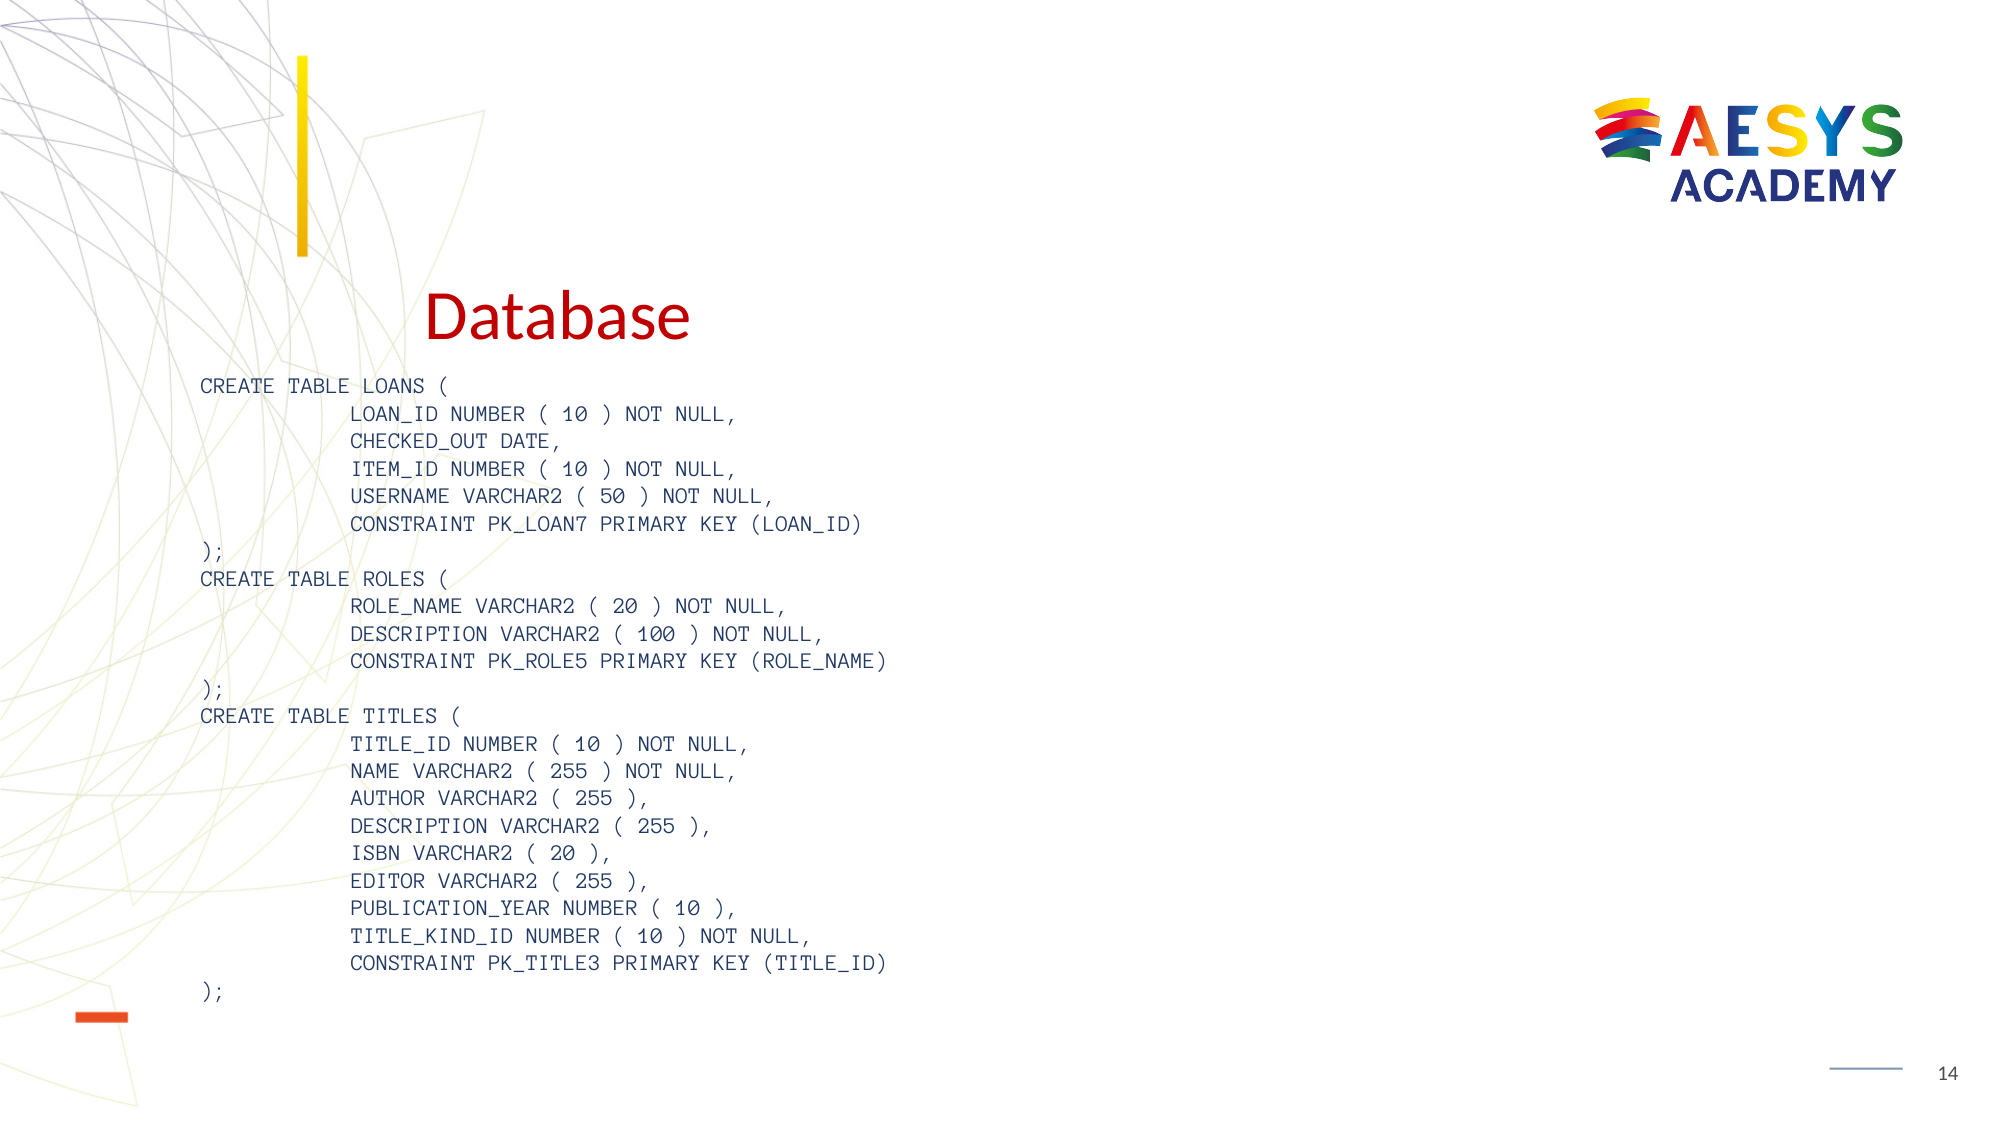

# Database
CREATE TABLE LOANS (
	LOAN_ID NUMBER ( 10 ) NOT NULL,
	CHECKED_OUT DATE,
	ITEM_ID NUMBER ( 10 ) NOT NULL,
	USERNAME VARCHAR2 ( 50 ) NOT NULL,
	CONSTRAINT PK_LOAN7 PRIMARY KEY (LOAN_ID)
);
CREATE TABLE ROLES (
	ROLE_NAME VARCHAR2 ( 20 ) NOT NULL,
	DESCRIPTION VARCHAR2 ( 100 ) NOT NULL,
	CONSTRAINT PK_ROLE5 PRIMARY KEY (ROLE_NAME)
);
CREATE TABLE TITLES (
	TITLE_ID NUMBER ( 10 ) NOT NULL,
	NAME VARCHAR2 ( 255 ) NOT NULL,
	AUTHOR VARCHAR2 ( 255 ),
	DESCRIPTION VARCHAR2 ( 255 ),
	ISBN VARCHAR2 ( 20 ),
	EDITOR VARCHAR2 ( 255 ),
	PUBLICATION_YEAR NUMBER ( 10 ),
	TITLE_KIND_ID NUMBER ( 10 ) NOT NULL,
	CONSTRAINT PK_TITLE3 PRIMARY KEY (TITLE_ID)
);

14